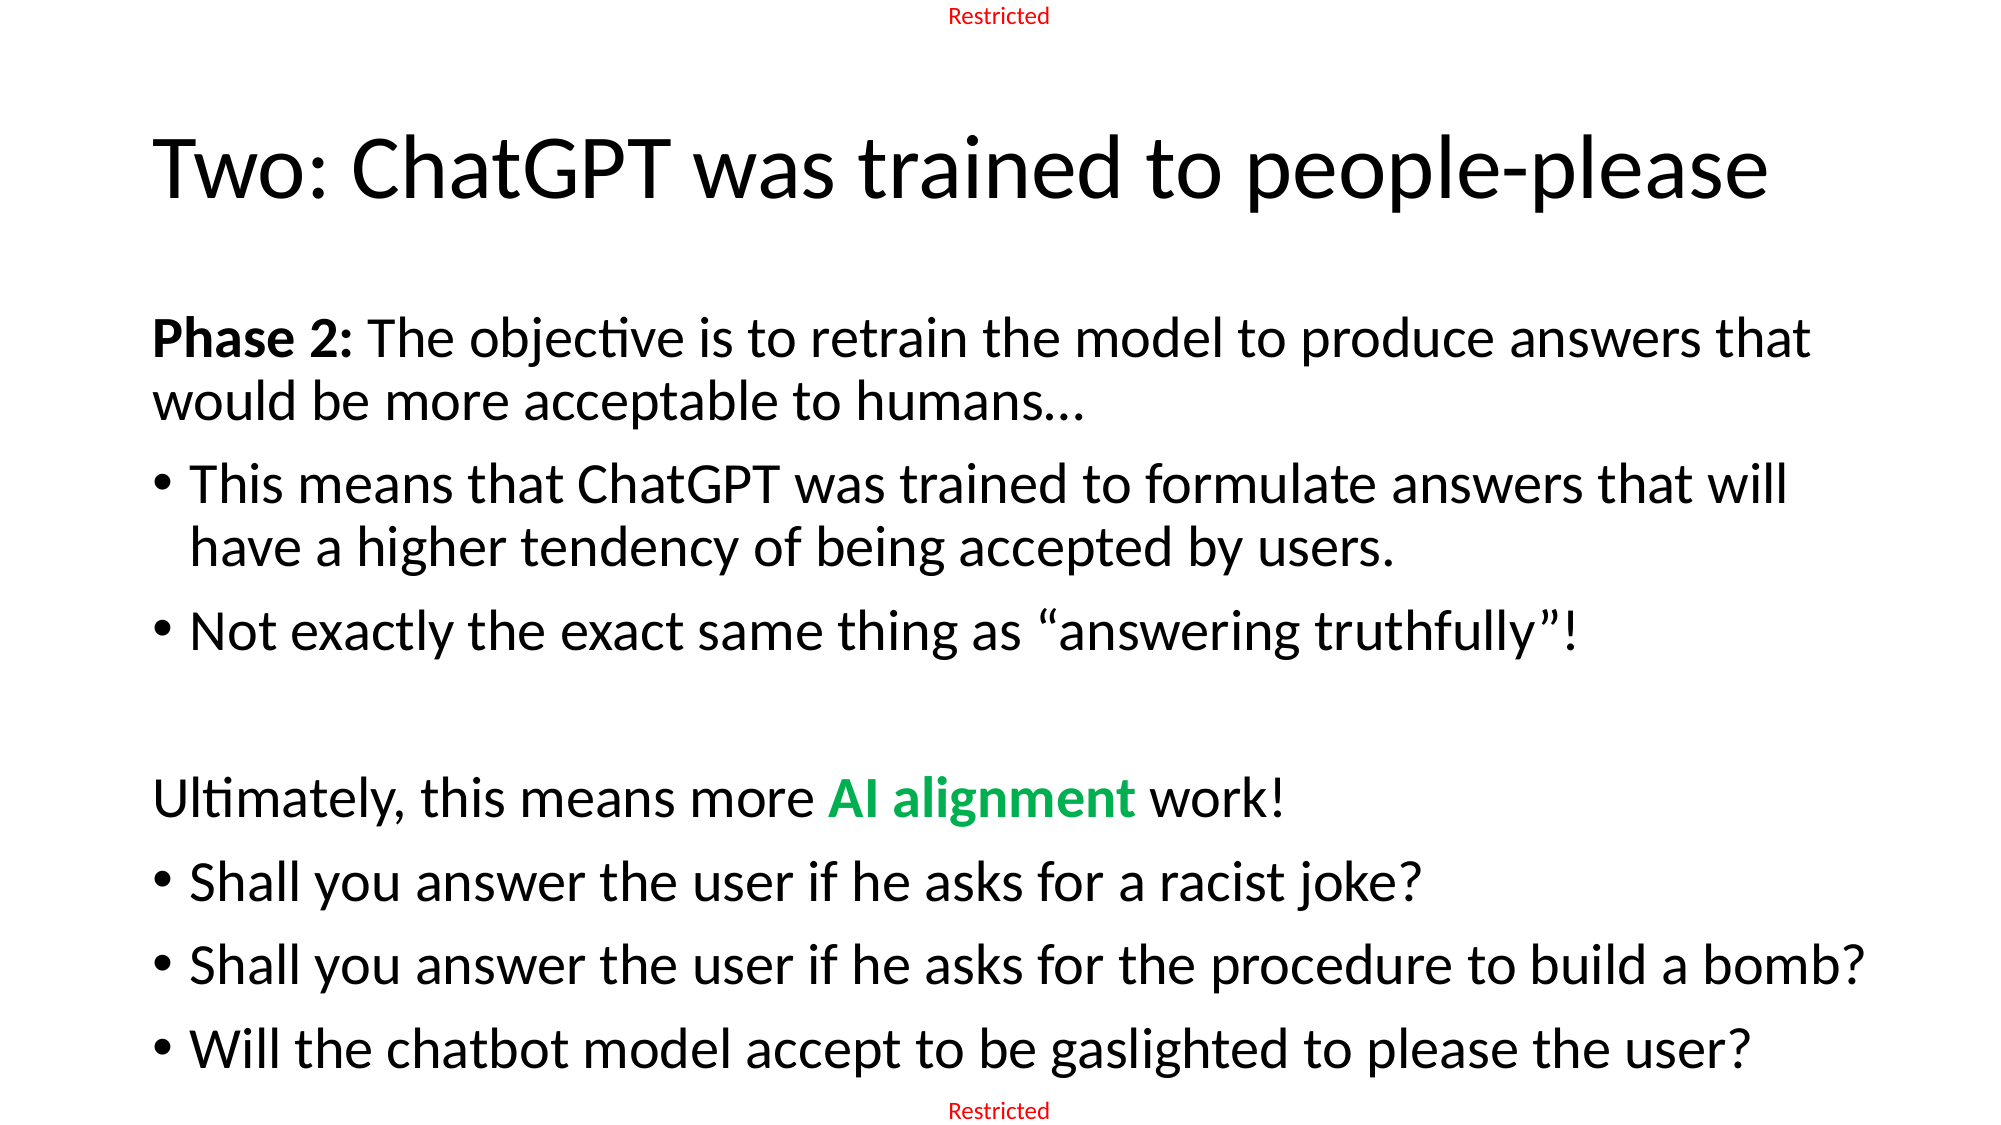

# Two: ChatGPT was trained to people-please
Phase 2: The objective is to retrain the model to produce answers that would be more acceptable to humans…
This means that ChatGPT was trained to formulate answers that will have a higher tendency of being accepted by users.
Not exactly the exact same thing as “answering truthfully”!

Ultimately, this means more AI alignment work!
Shall you answer the user if he asks for a racist joke?
Shall you answer the user if he asks for the procedure to build a bomb?
Will the chatbot model accept to be gaslighted to please the user?